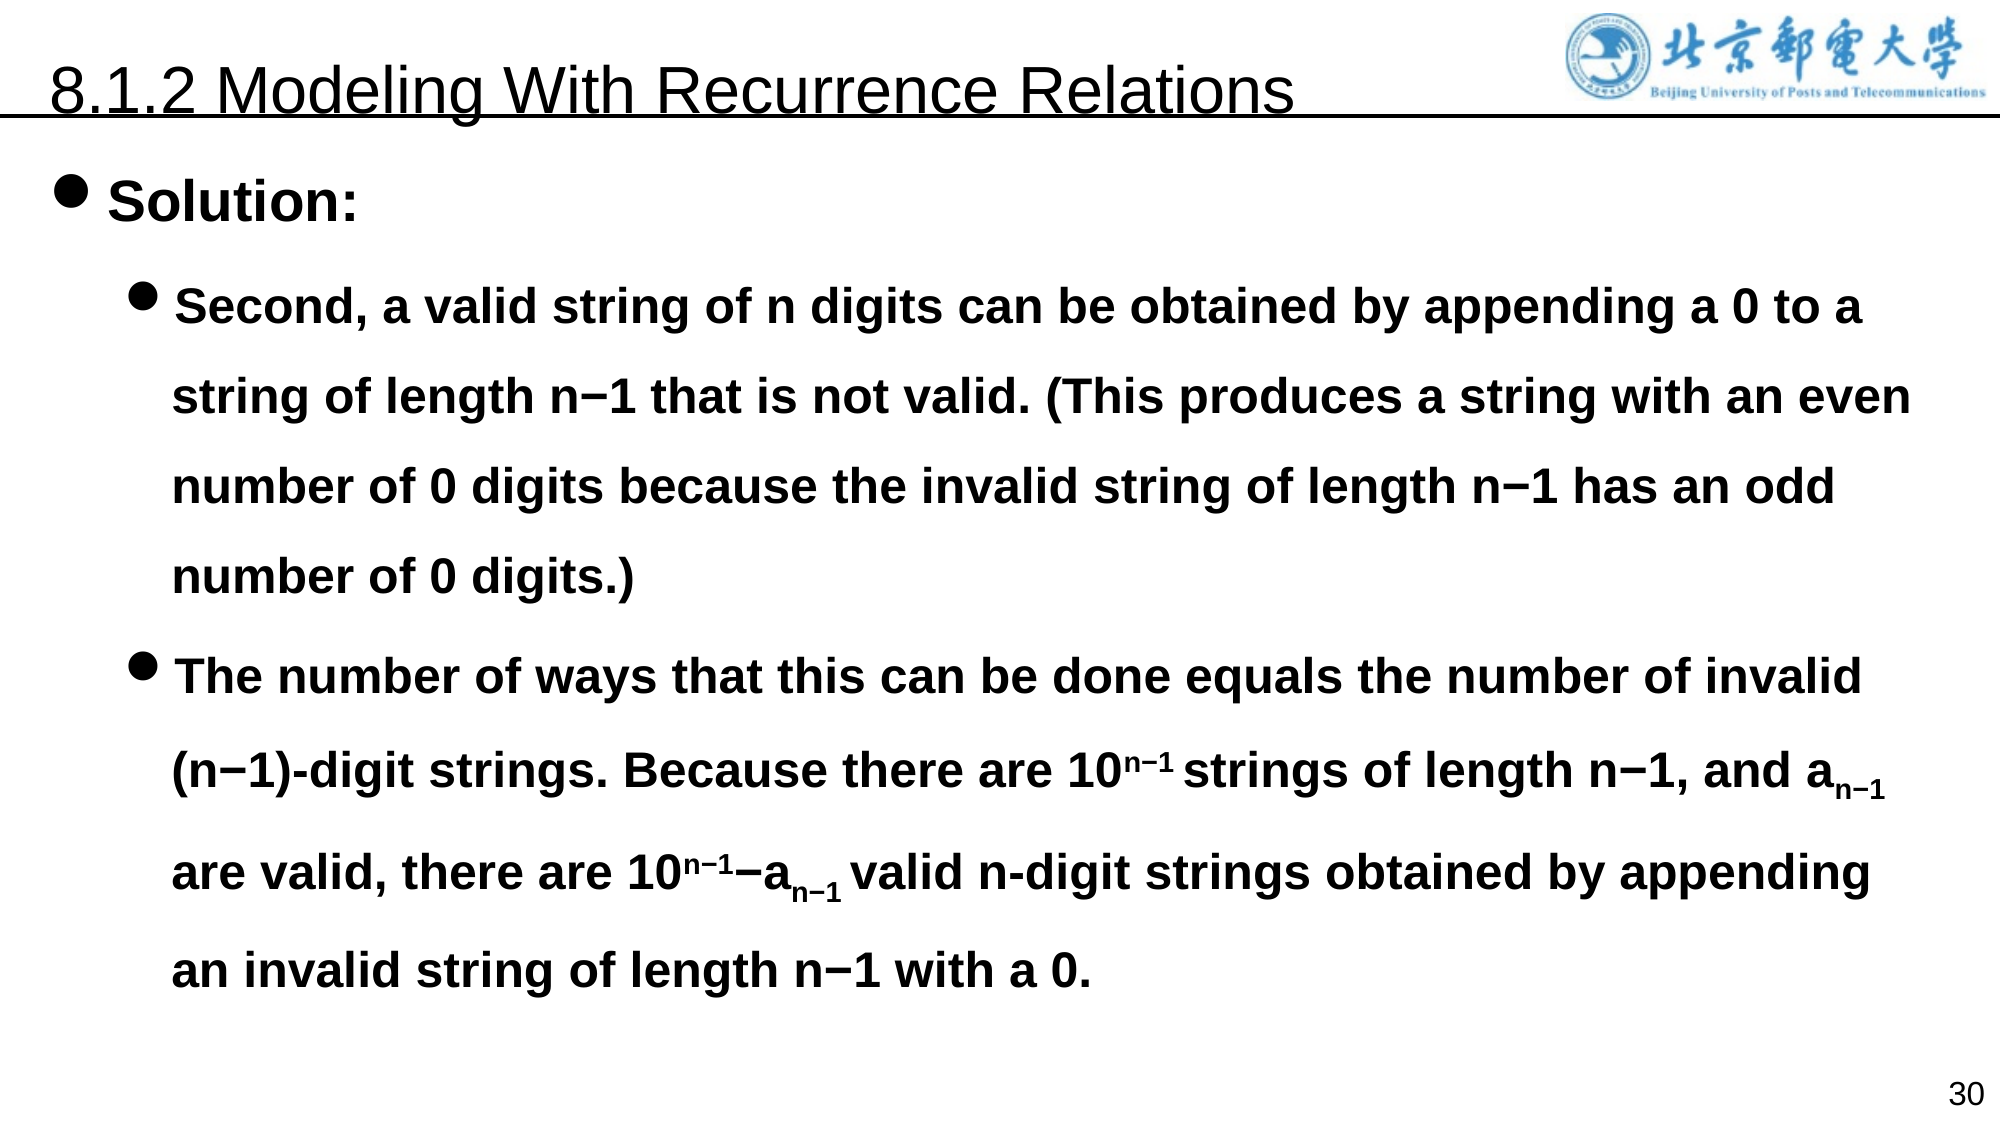

8.1.2 Modeling With Recurrence Relations
Solution:
Second, a valid string of n digits can be obtained by appending a 0 to a string of length n−1 that is not valid. (This produces a string with an even number of 0 digits because the invalid string of length n−1 has an odd number of 0 digits.)
The number of ways that this can be done equals the number of invalid (n−1)-digit strings. Because there are 10n−1 strings of length n−1, and an−1 are valid, there are 10n−1−an−1 valid n-digit strings obtained by appending an invalid string of length n−1 with a 0.